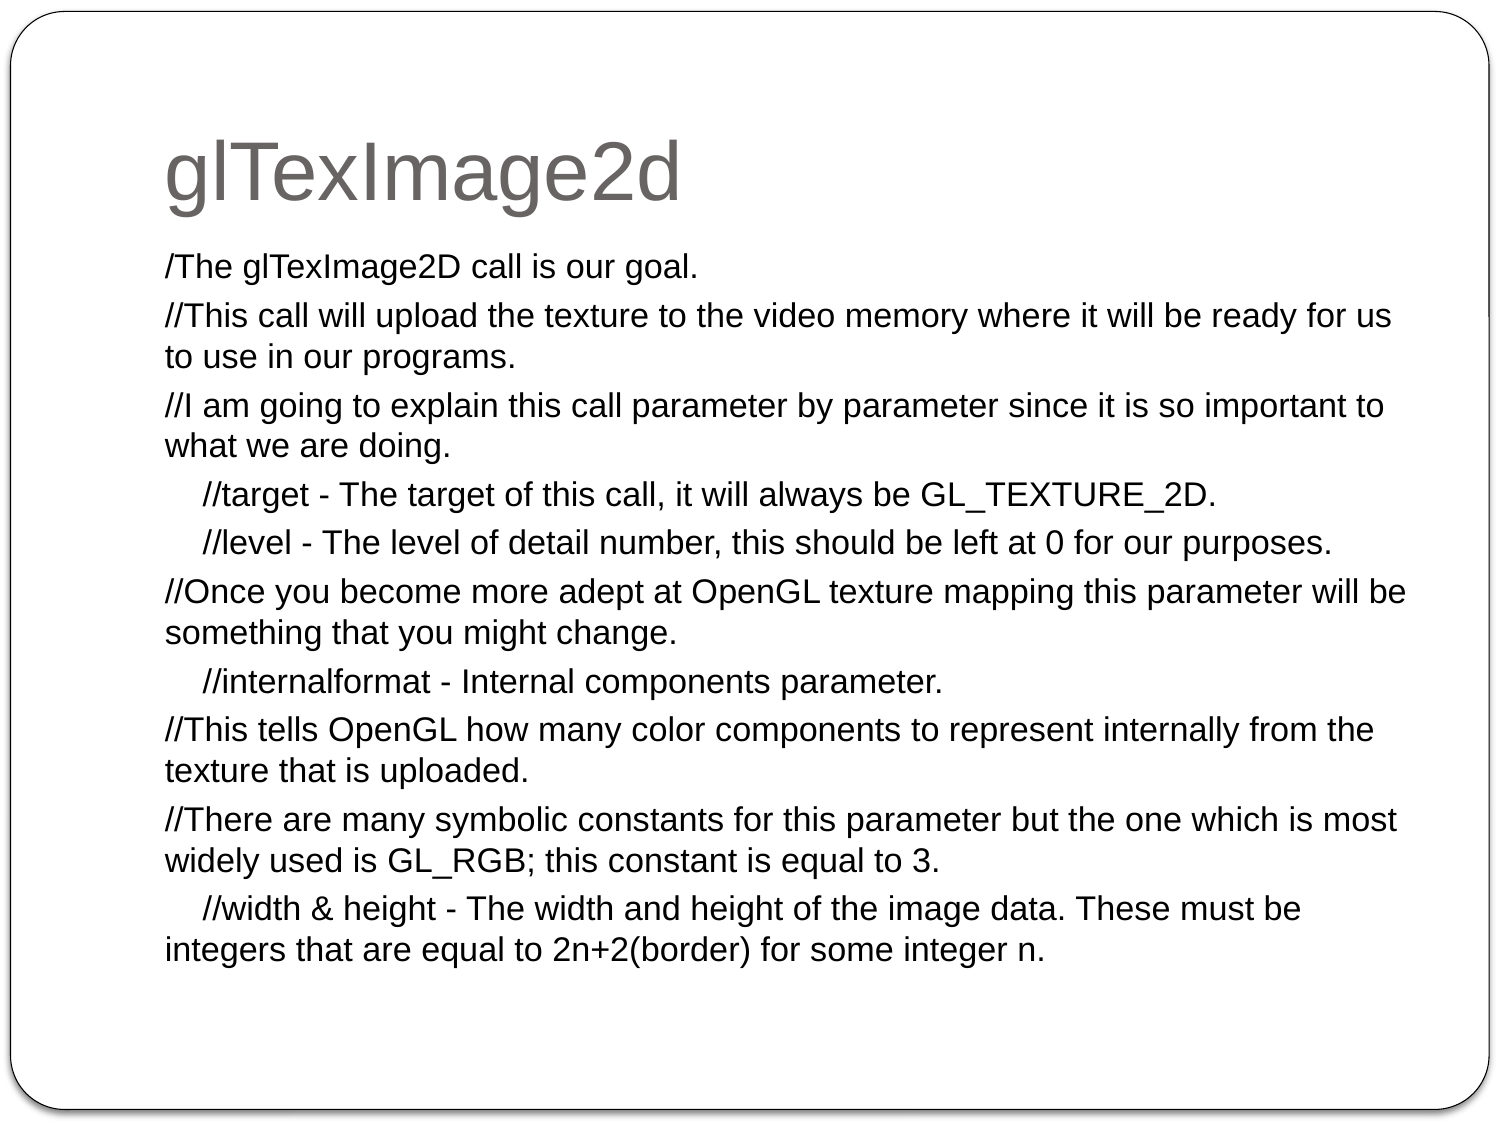

# glTexImage2d
/The glTexImage2D call is our goal.
//This call will upload the texture to the video memory where it will be ready for us to use in our programs.
//I am going to explain this call parameter by parameter since it is so important to what we are doing.
    //target - The target of this call, it will always be GL_TEXTURE_2D.
    //level - The level of detail number, this should be left at 0 for our purposes.
//Once you become more adept at OpenGL texture mapping this parameter will be something that you might change.
    //internalformat - Internal components parameter.
//This tells OpenGL how many color components to represent internally from the texture that is uploaded.
//There are many symbolic constants for this parameter but the one which is most widely used is GL_RGB; this constant is equal to 3.
    //width & height - The width and height of the image data. These must be integers that are equal to 2n+2(border) for some integer n.